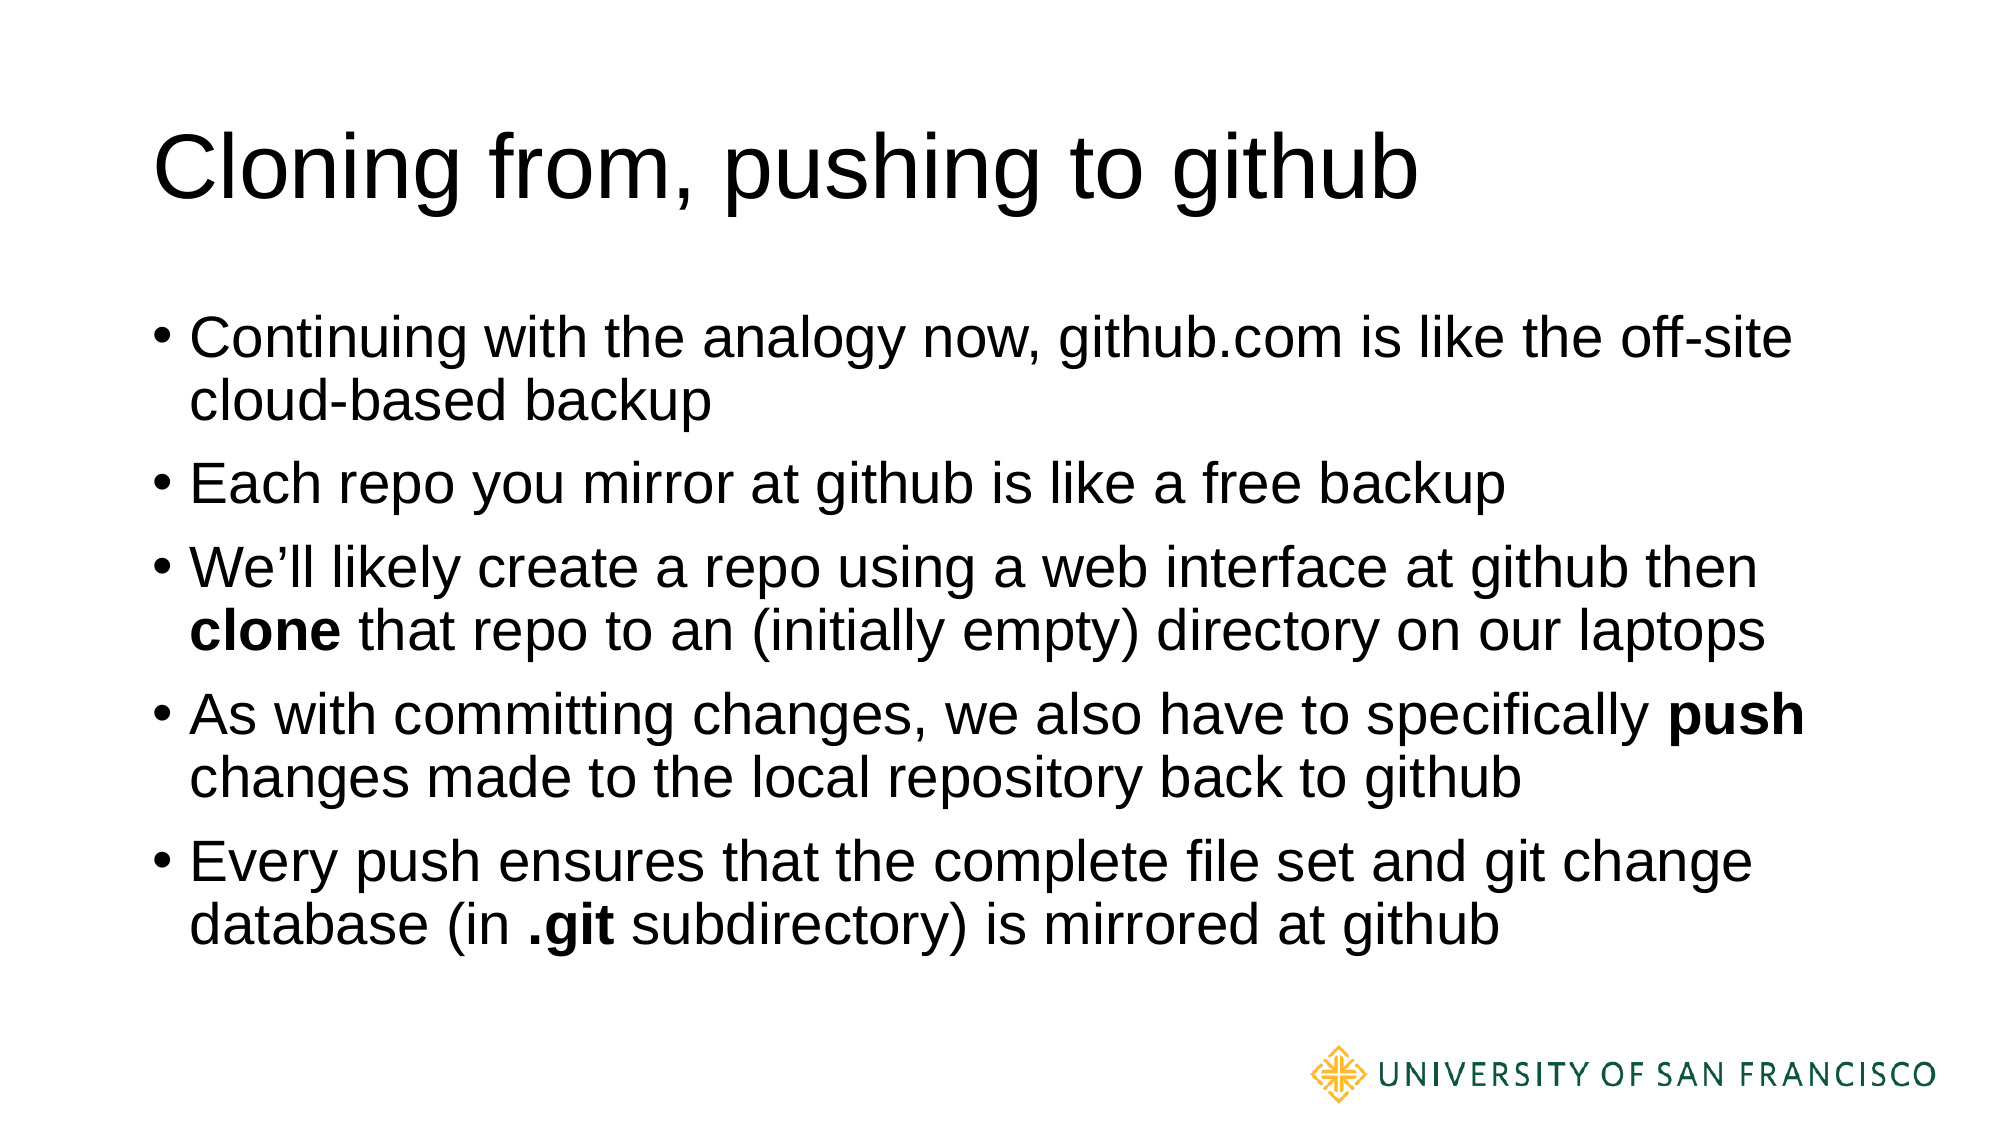

# Cloning from, pushing to github
Continuing with the analogy now, github.com is like the off-site cloud-based backup
Each repo you mirror at github is like a free backup
We’ll likely create a repo using a web interface at github then clone that repo to an (initially empty) directory on our laptops
As with committing changes, we also have to specifically push changes made to the local repository back to github
Every push ensures that the complete file set and git change database (in .git subdirectory) is mirrored at github